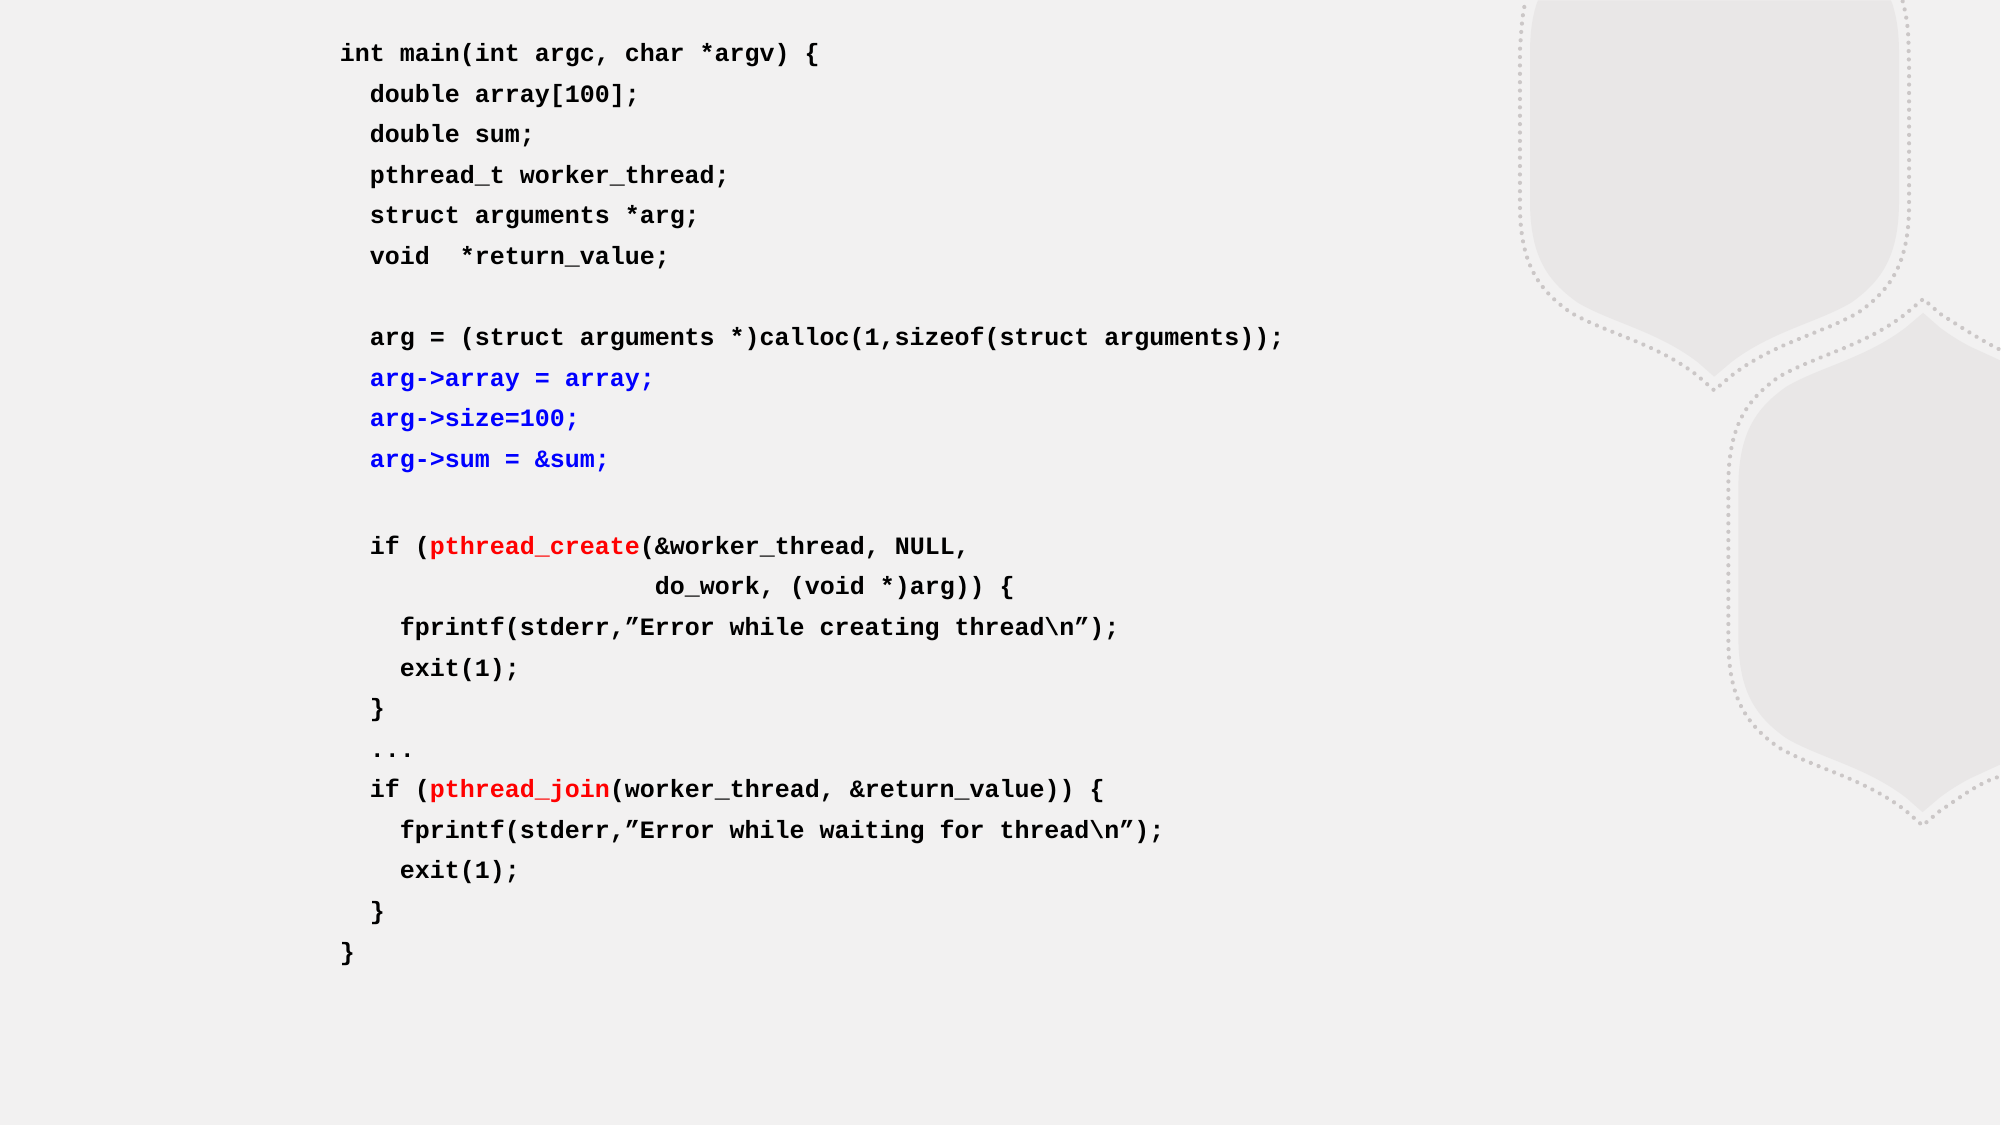

int main(int argc, char *argv) {
  double array[100];
  double sum;
  pthread_t worker_thread;
  struct arguments *arg;
  void  *return_value;

  arg = (struct arguments *)calloc(1,sizeof(struct arguments));
  arg->array = array;
  arg->size=100;
  arg->sum = &sum;

  if (pthread_create(&worker_thread, NULL,
                     do_work, (void *)arg)) {
    fprintf(stderr,”Error while creating thread\n”);
    exit(1);
  }
  ...
  if (pthread_join(worker_thread, &return_value)) {
    fprintf(stderr,”Error while waiting for thread\n”);
    exit(1);
  }
}